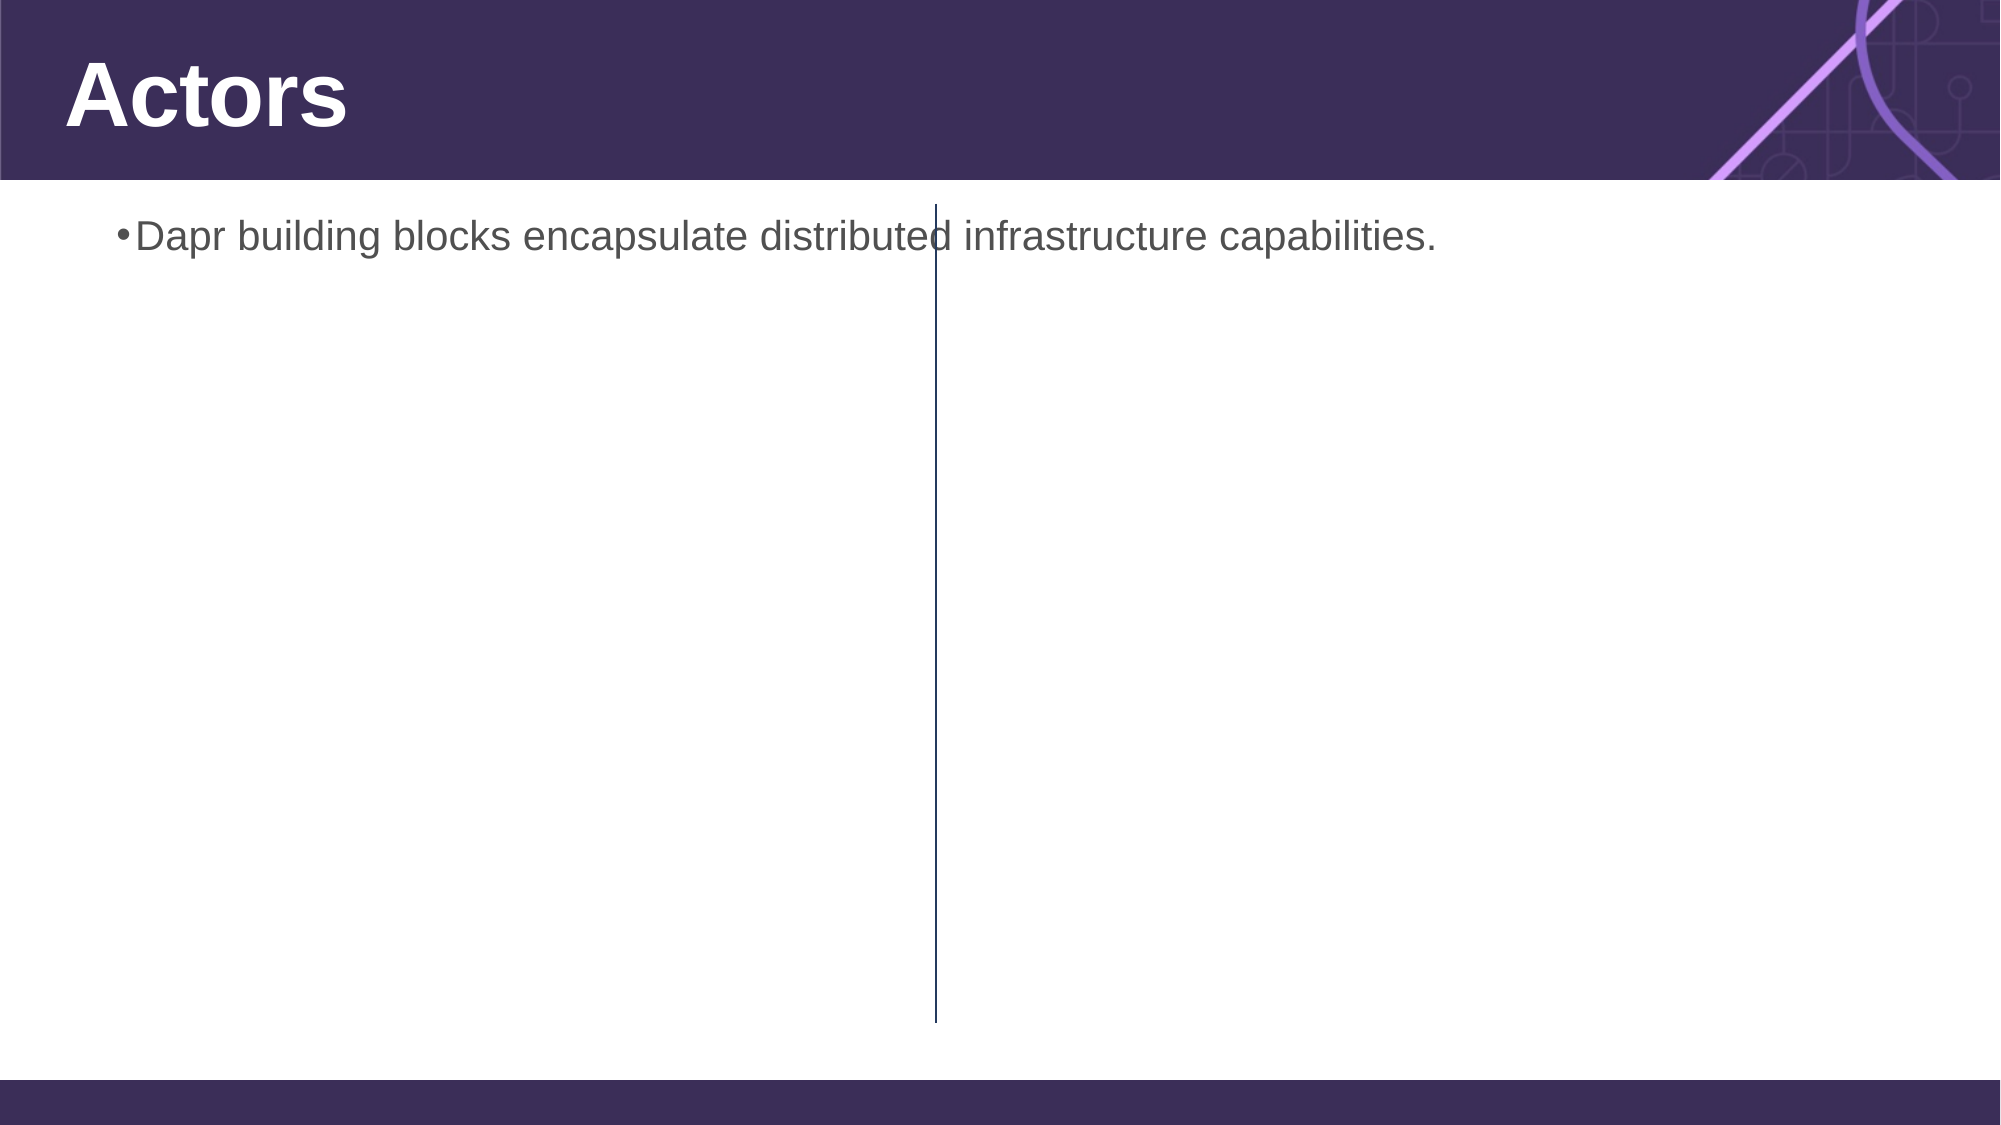

# Actors
Dapr building blocks encapsulate distributed infrastructure capabilities.